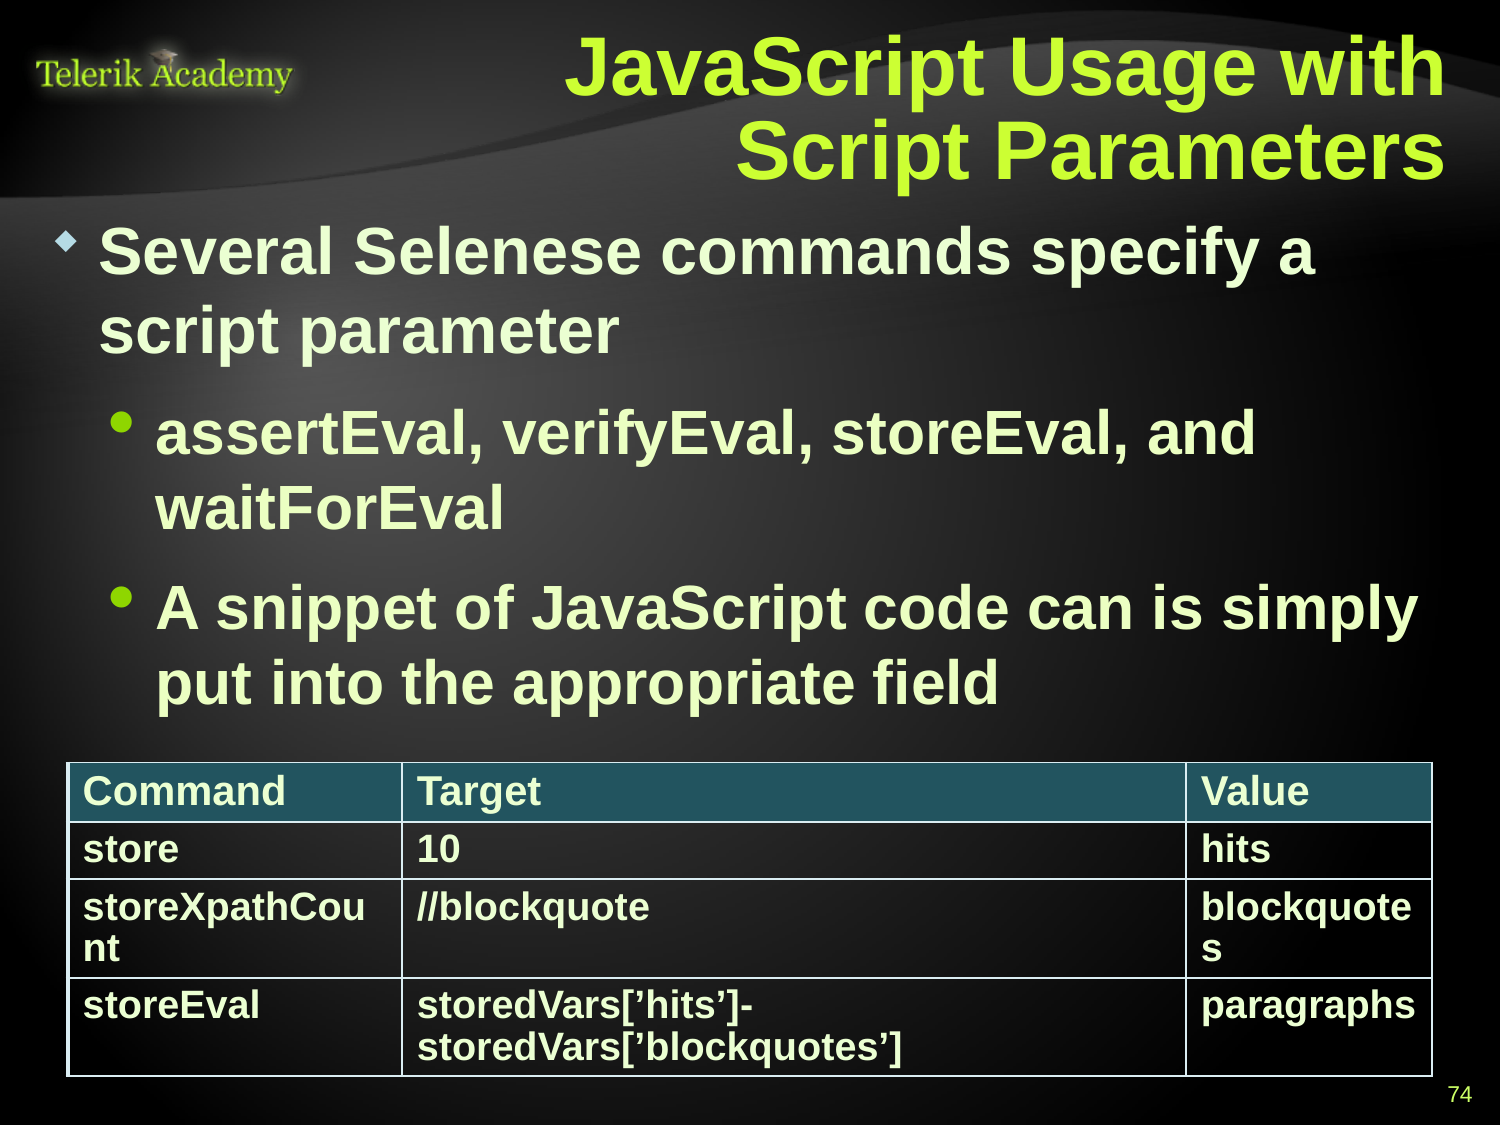

# JavaScript Usage with Script Parameters
Several Selenese commands specify a script parameter
assertEval, verifyEval, storeEval, and waitForEval
A snippet of JavaScript code can is simply put into the appropriate field
| Command | Target | Value |
| --- | --- | --- |
| store | 10 | hits |
| storeXpathCount | //blockquote | blockquotes |
| storeEval | storedVars[’hits’]-storedVars[’blockquotes’] | paragraphs |
74